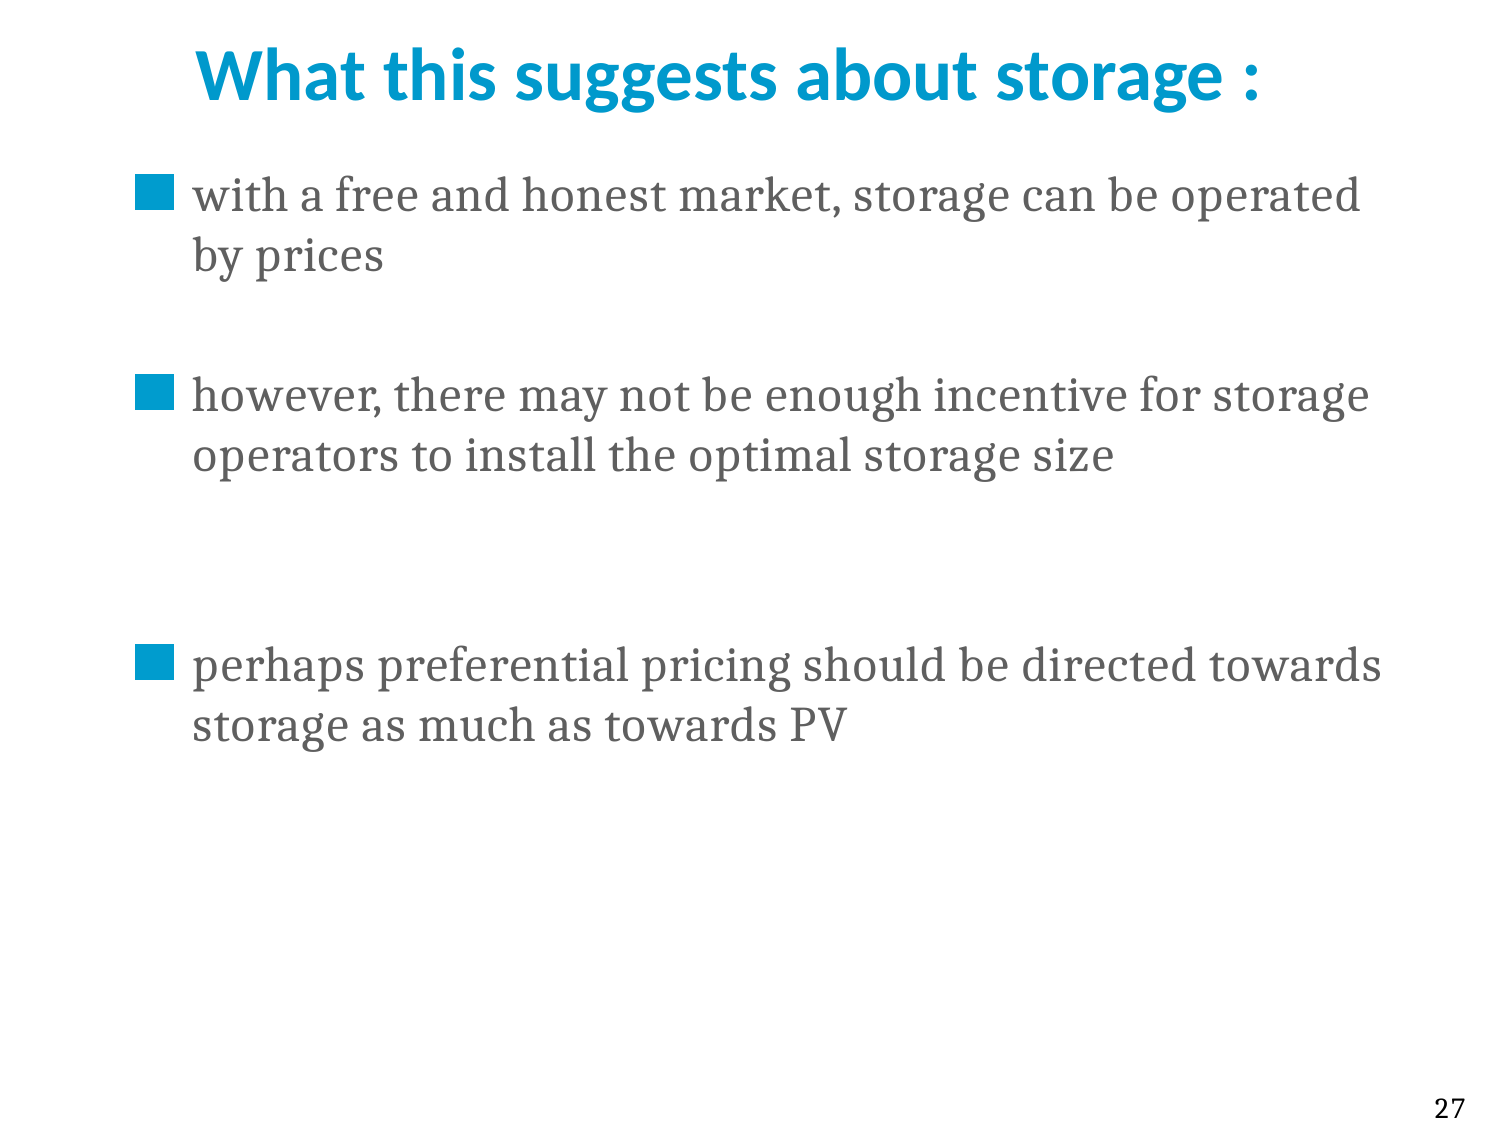

# What this suggests about storage :
with a free and honest market, storage can be operated by prices

however, there may not be enough incentive for storage operators to install the optimal storage size

perhaps preferential pricing should be directed towards storage as much as towards PV
27